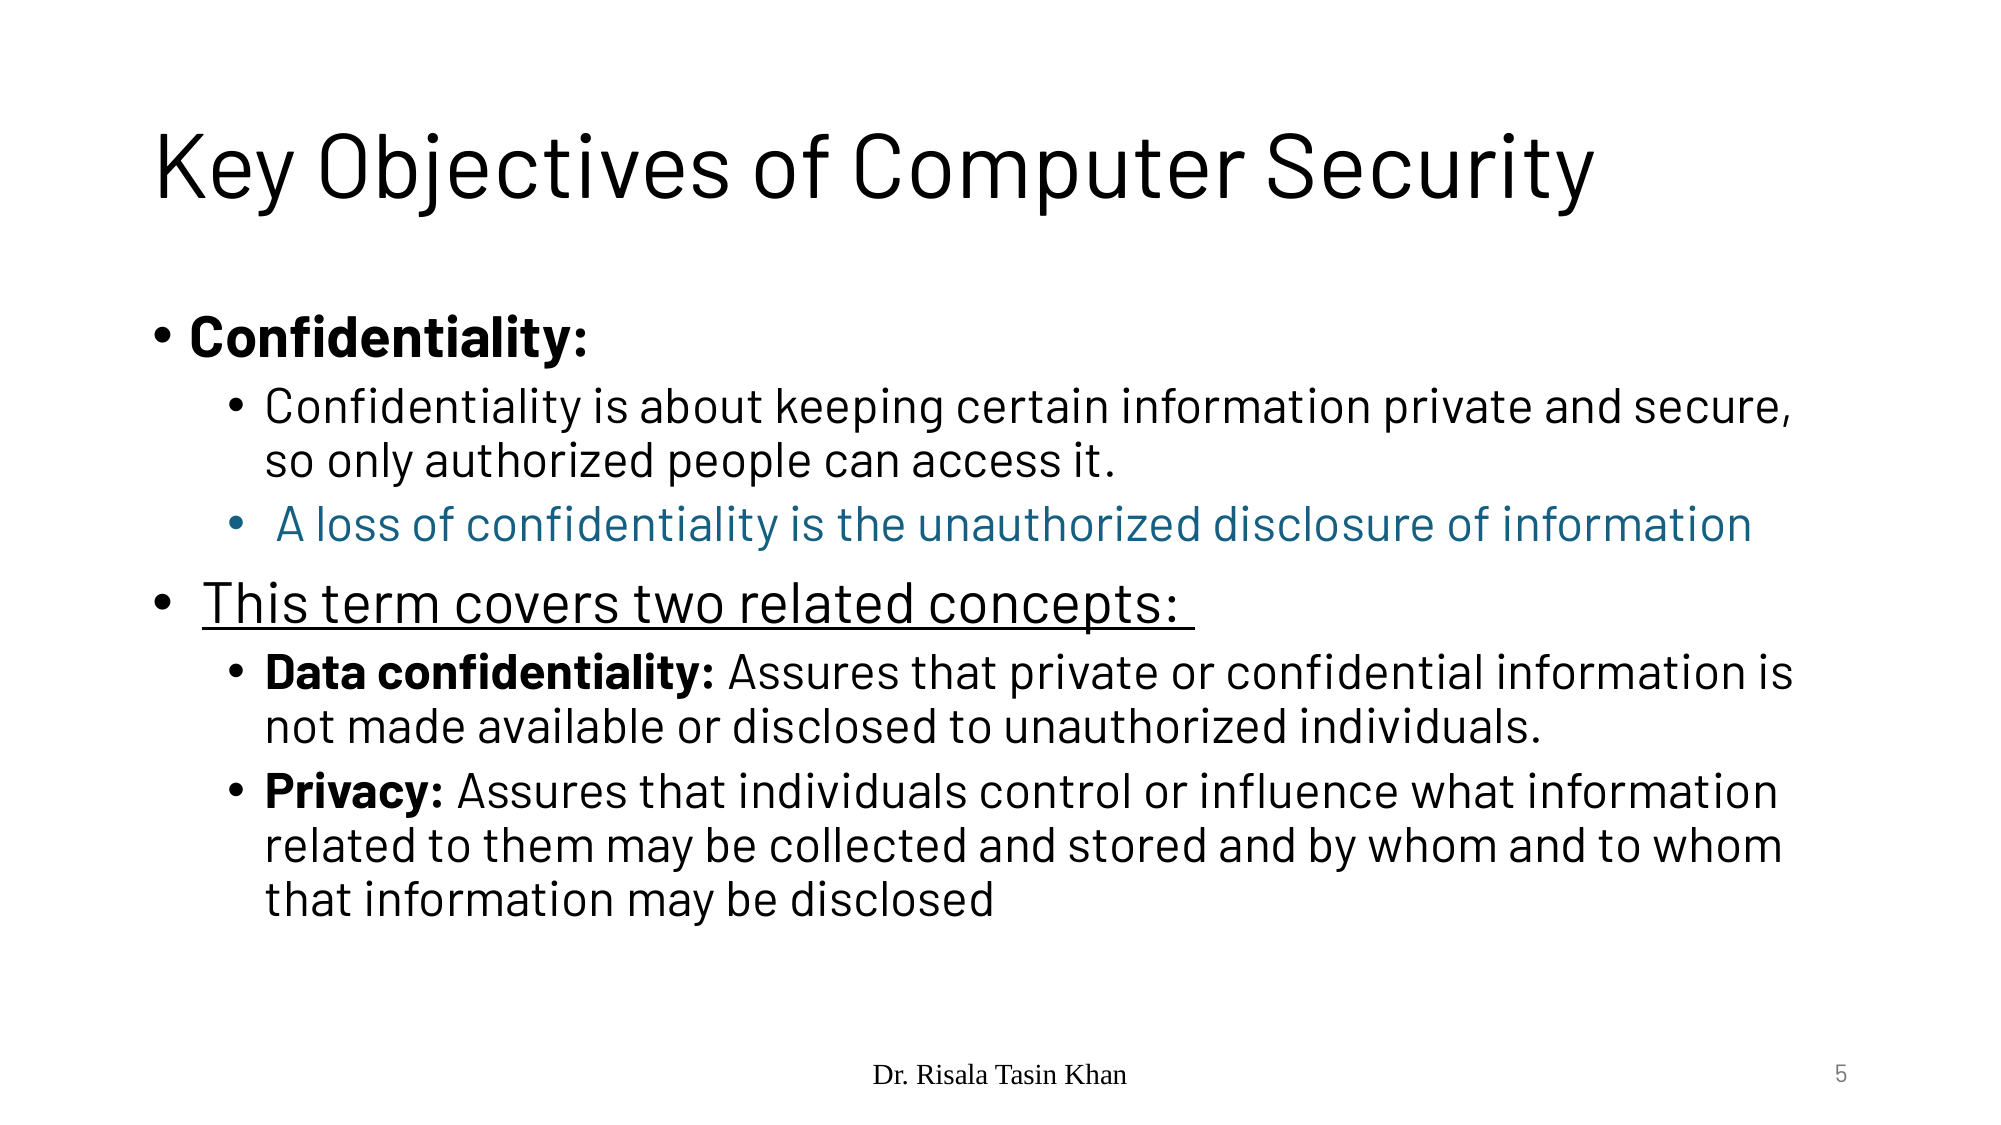

# Key Objectives of Computer Security
Confidentiality:
Confidentiality is about keeping certain information private and secure, so only authorized people can access it.
 A loss of confidentiality is the unauthorized disclosure of information
 This term covers two related concepts:
Data confidentiality: Assures that private or confidential information is not made available or disclosed to unauthorized individuals.
Privacy: Assures that individuals control or influence what information related to them may be collected and stored and by whom and to whom that information may be disclosed
Dr. Risala Tasin Khan
5